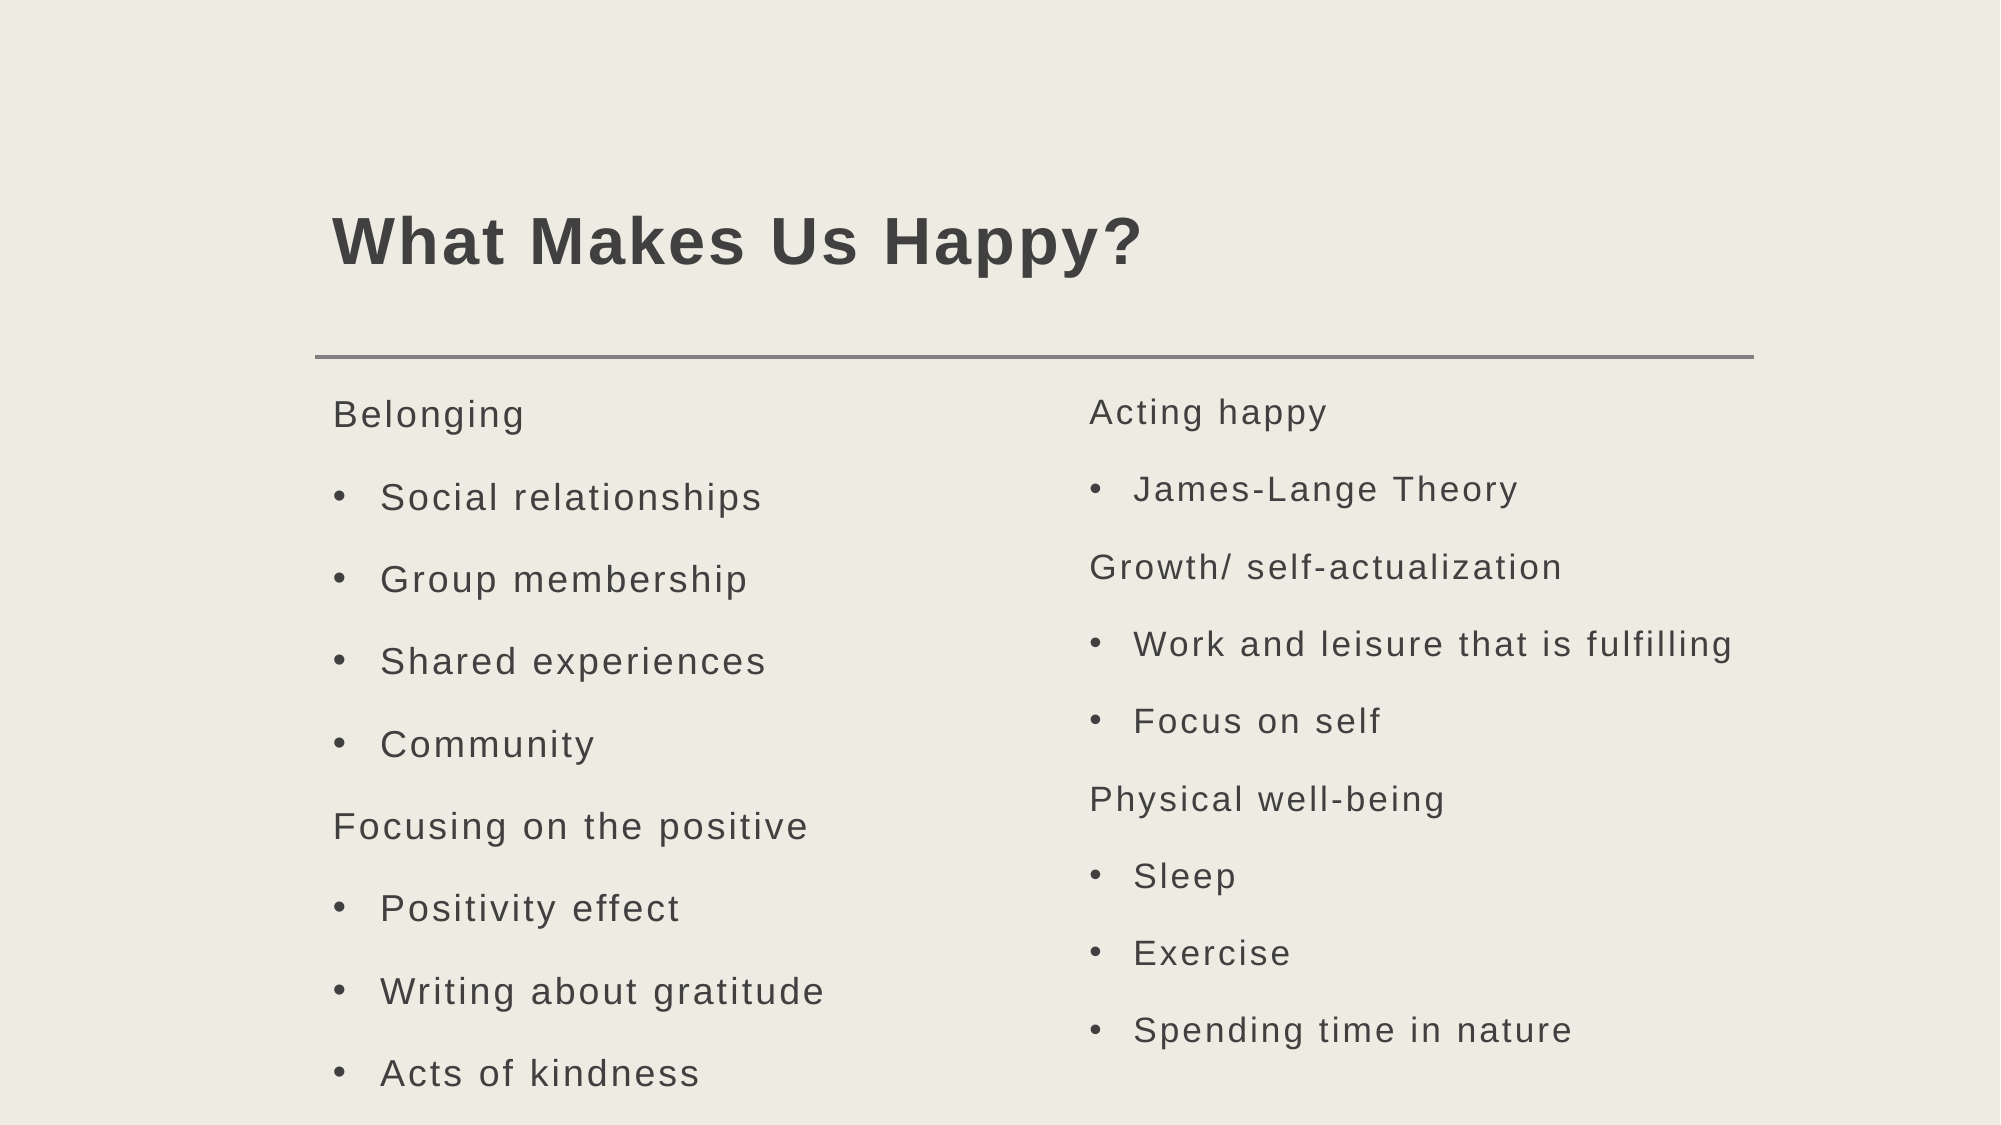

# What Makes Us Happy?
Belonging
Social relationships
Group membership
Shared experiences
Community
Focusing on the positive
Positivity effect
Writing about gratitude
Acts of kindness

Acting happy
James-Lange Theory
Growth/ self-actualization
Work and leisure that is fulfilling
Focus on self
Physical well-being
Sleep
Exercise
Spending time in nature